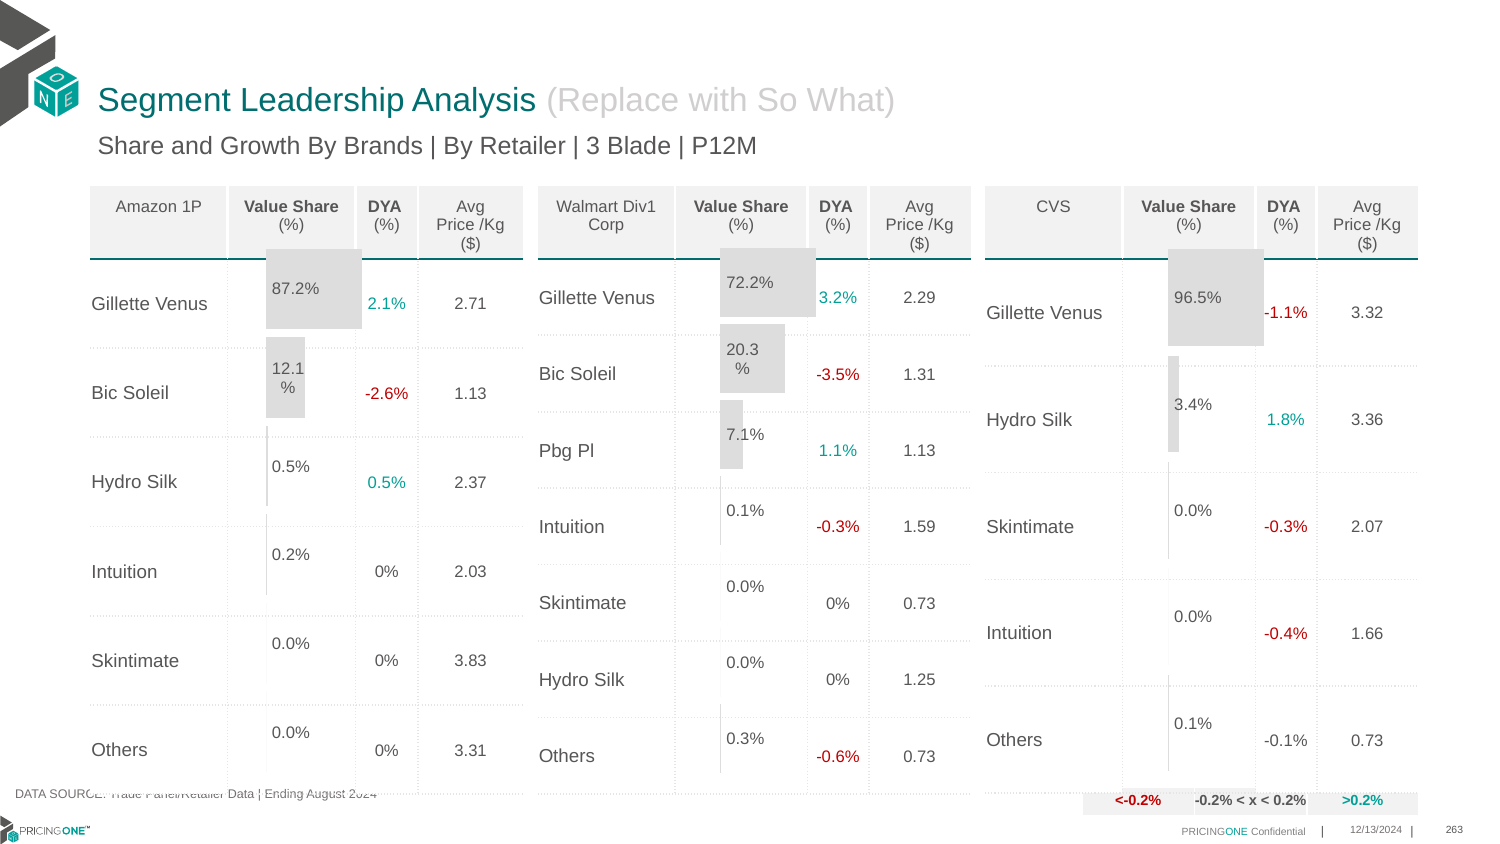

# Segment Leadership Analysis (Replace with So What)
Share and Growth By Brands | By Retailer | 3 Blade | P12M
| Walmart Div1 Corp | Value Share (%) | DYA (%) | Avg Price /Kg ($) |
| --- | --- | --- | --- |
| Gillette Venus |  | 3.2% | 2.29 |
| Bic Soleil |  | -3.5% | 1.31 |
| Pbg Pl |  | 1.1% | 1.13 |
| Intuition |  | -0.3% | 1.59 |
| Skintimate |  | 0% | 0.73 |
| Hydro Silk |  | 0% | 1.25 |
| Others |  | -0.6% | 0.73 |
| Amazon 1P | Value Share (%) | DYA (%) | Avg Price /Kg ($) |
| --- | --- | --- | --- |
| Gillette Venus |  | 2.1% | 2.71 |
| Bic Soleil |  | -2.6% | 1.13 |
| Hydro Silk |  | 0.5% | 2.37 |
| Intuition |  | 0% | 2.03 |
| Skintimate |  | 0% | 3.83 |
| Others |  | 0% | 3.31 |
| CVS | Value Share (%) | DYA (%) | Avg Price /Kg ($) |
| --- | --- | --- | --- |
| Gillette Venus |  | -1.1% | 3.32 |
| Hydro Silk |  | 1.8% | 3.36 |
| Skintimate |  | -0.3% | 2.07 |
| Intuition |  | -0.4% | 1.66 |
| Others |  | -0.1% | 0.73 |

### Chart

| Category | Amazon 1P | 3 Blade |
|---|---|
|  | 0.8722886614365722 |

### Chart

| Category | Walmart Div1 Corp | 3 Blade |
|---|---|
|  | 0.7217516059944972 |

### Chart

| Category | CVS | 3 Blade |
|---|---|
|  | 0.9646768205870293 |
DATA SOURCE: Trade Panel/Retailer Data | Ending August 2024
| <-0.2% | -0.2% < x < 0.2% | >0.2% |
| --- | --- | --- |

12/13/2024
263